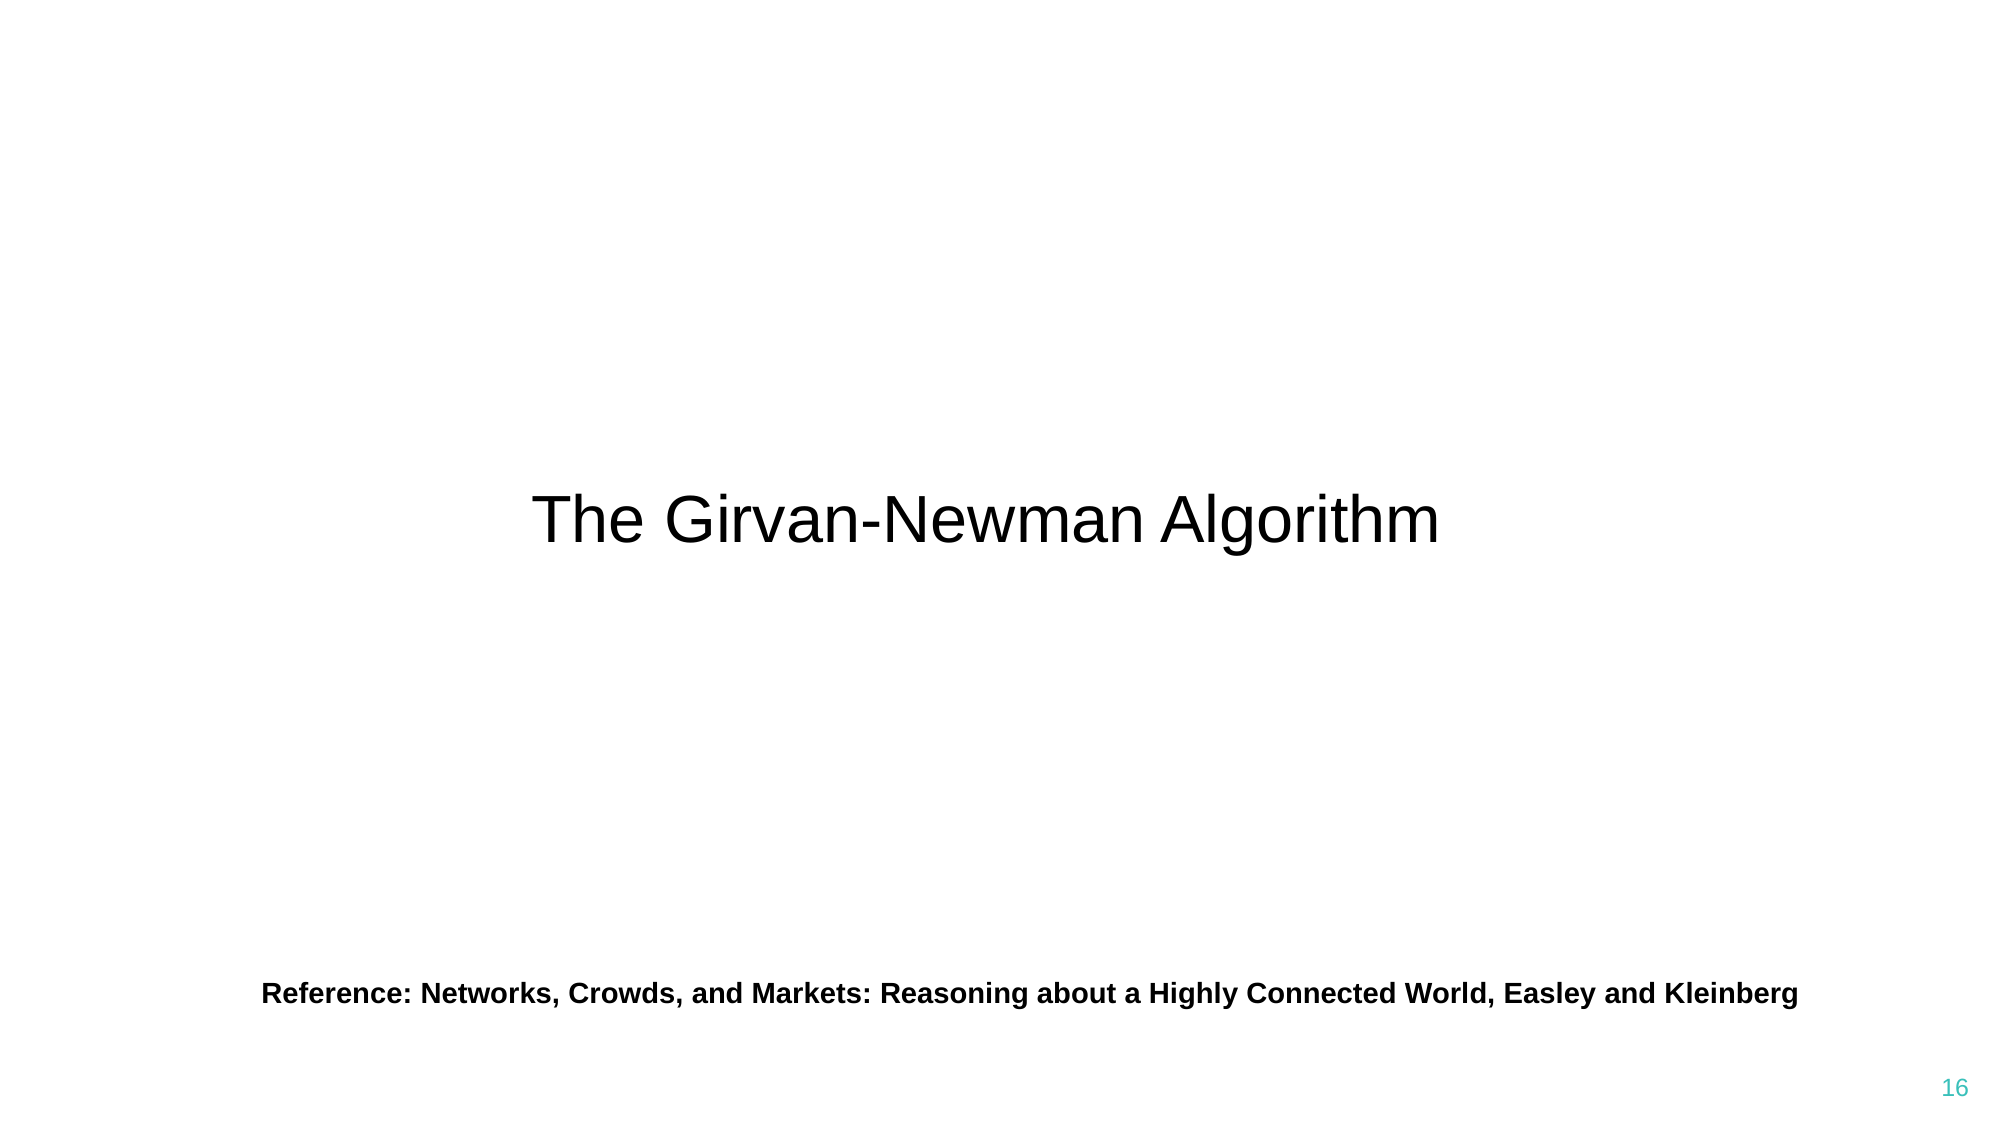

# The Girvan-Newman Algorithm
Reference: Networks, Crowds, and Markets: Reasoning about a Highly Connected World, Easley and Kleinberg
16